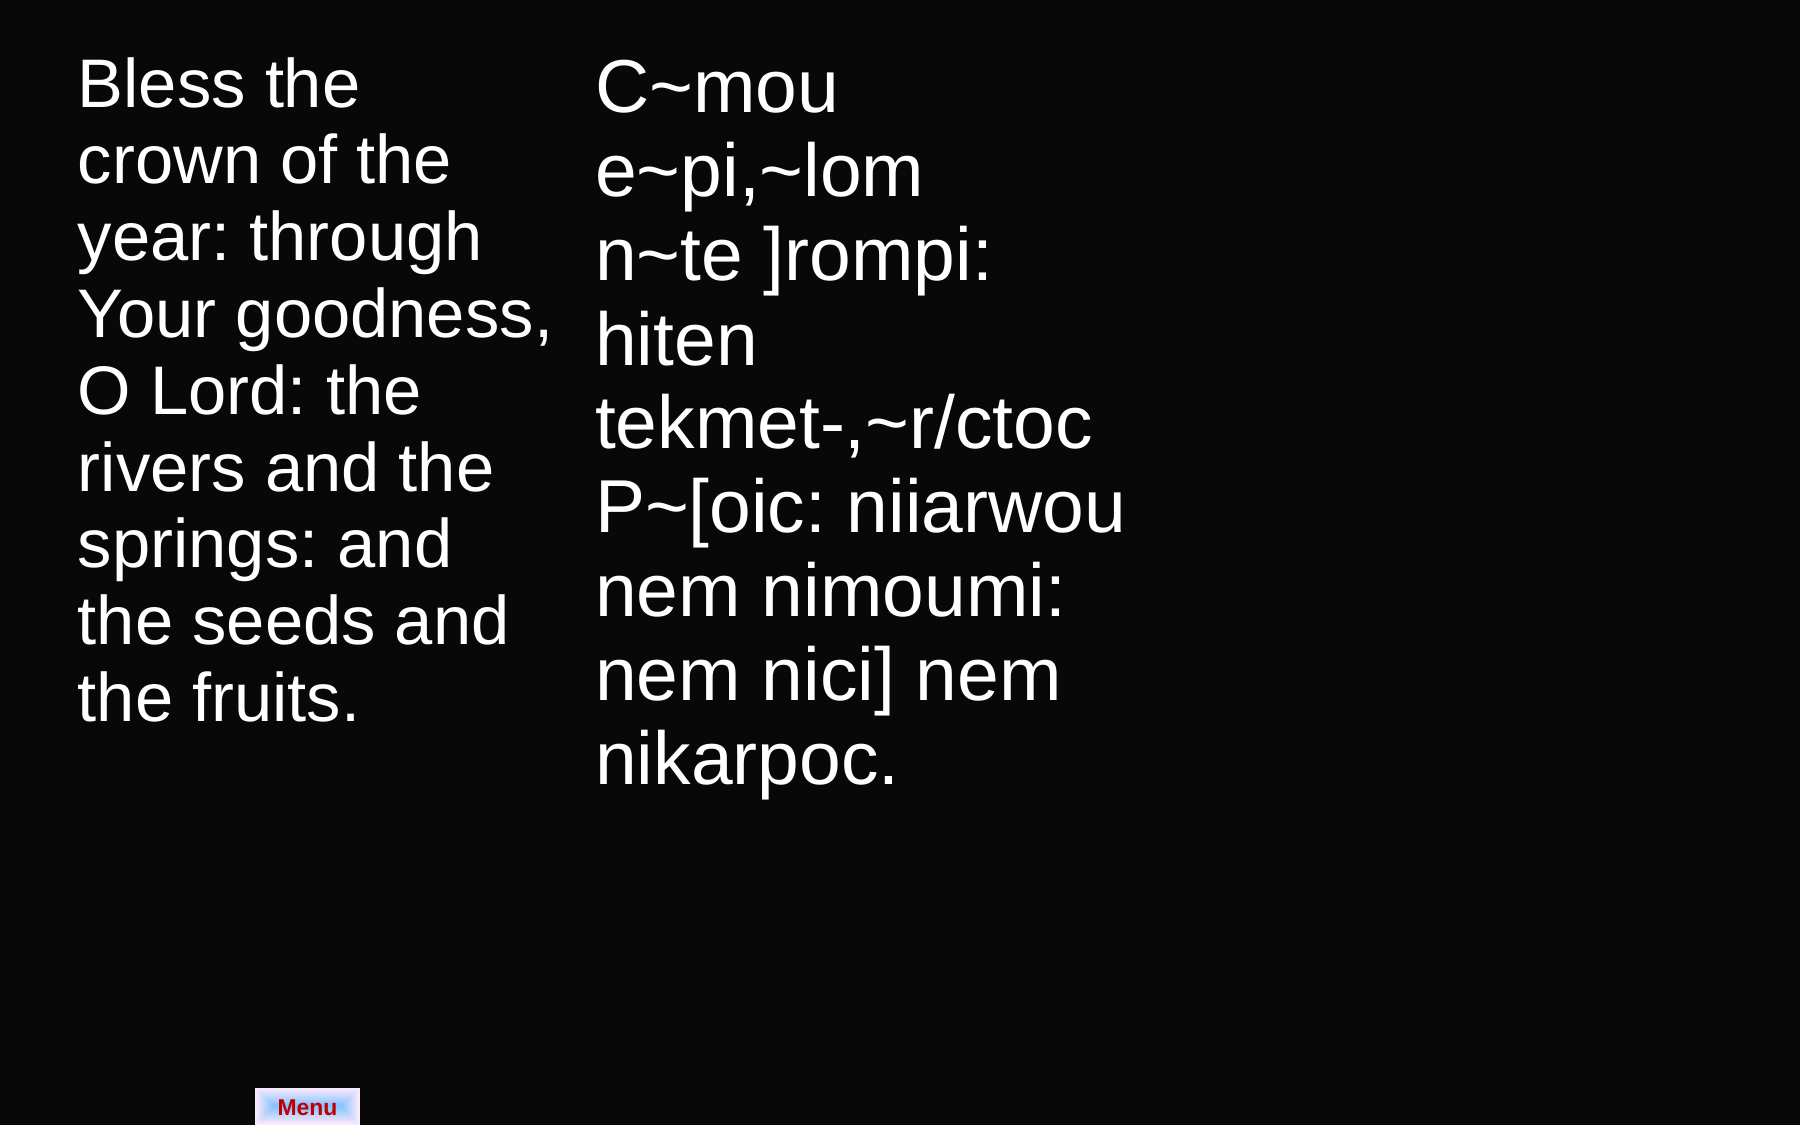

| Bless the crown of the year: through Your goodness, O Lord: the rivers and the springs: and the seeds and the fruits. | C~mou e~pi,~lom n~te ]rompi: hiten tekmet-,~r/ctoc P~[oic: niiarwou nem nimoumi: nem nici] nem nikarpoc. |  |
| --- | --- | --- |

Menu